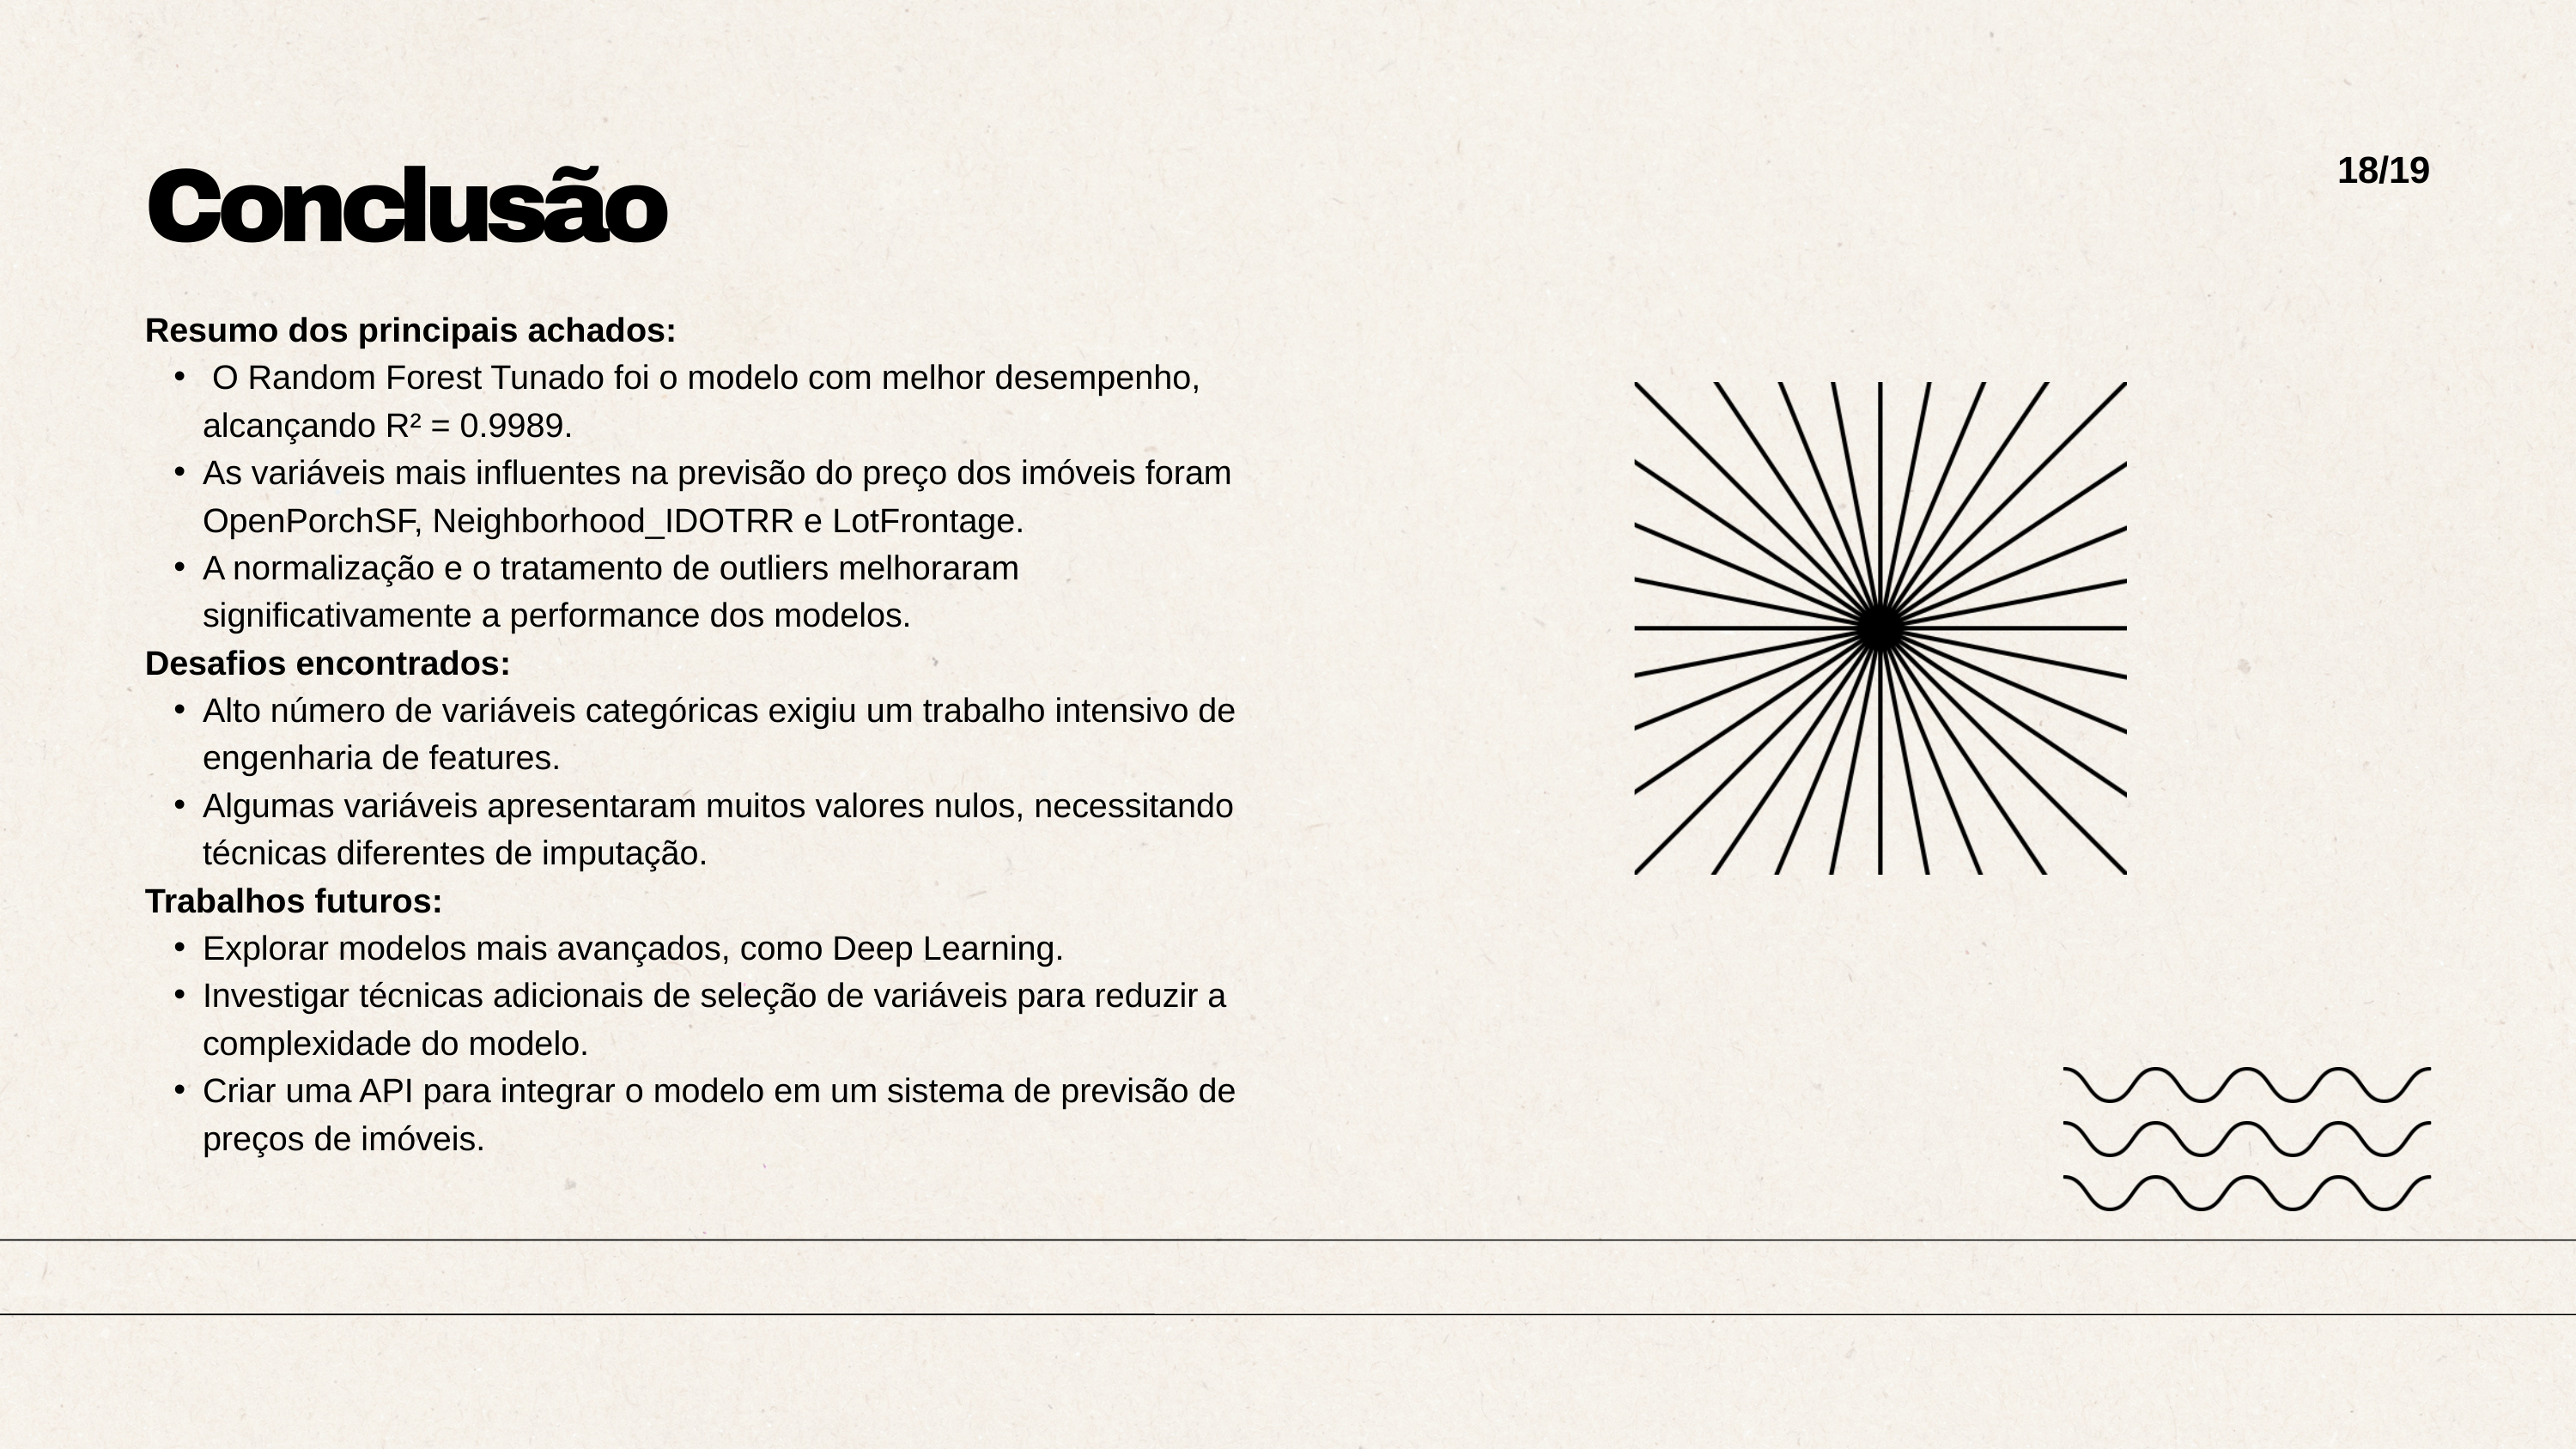

18/19
Conclusão
Resumo dos principais achados:
 O Random Forest Tunado foi o modelo com melhor desempenho, alcançando R² = 0.9989.
As variáveis mais influentes na previsão do preço dos imóveis foram OpenPorchSF, Neighborhood_IDOTRR e LotFrontage.
A normalização e o tratamento de outliers melhoraram significativamente a performance dos modelos.
Desafios encontrados:
Alto número de variáveis categóricas exigiu um trabalho intensivo de engenharia de features.
Algumas variáveis apresentaram muitos valores nulos, necessitando técnicas diferentes de imputação.
Trabalhos futuros:
Explorar modelos mais avançados, como Deep Learning.
Investigar técnicas adicionais de seleção de variáveis para reduzir a complexidade do modelo.
Criar uma API para integrar o modelo em um sistema de previsão de preços de imóveis.